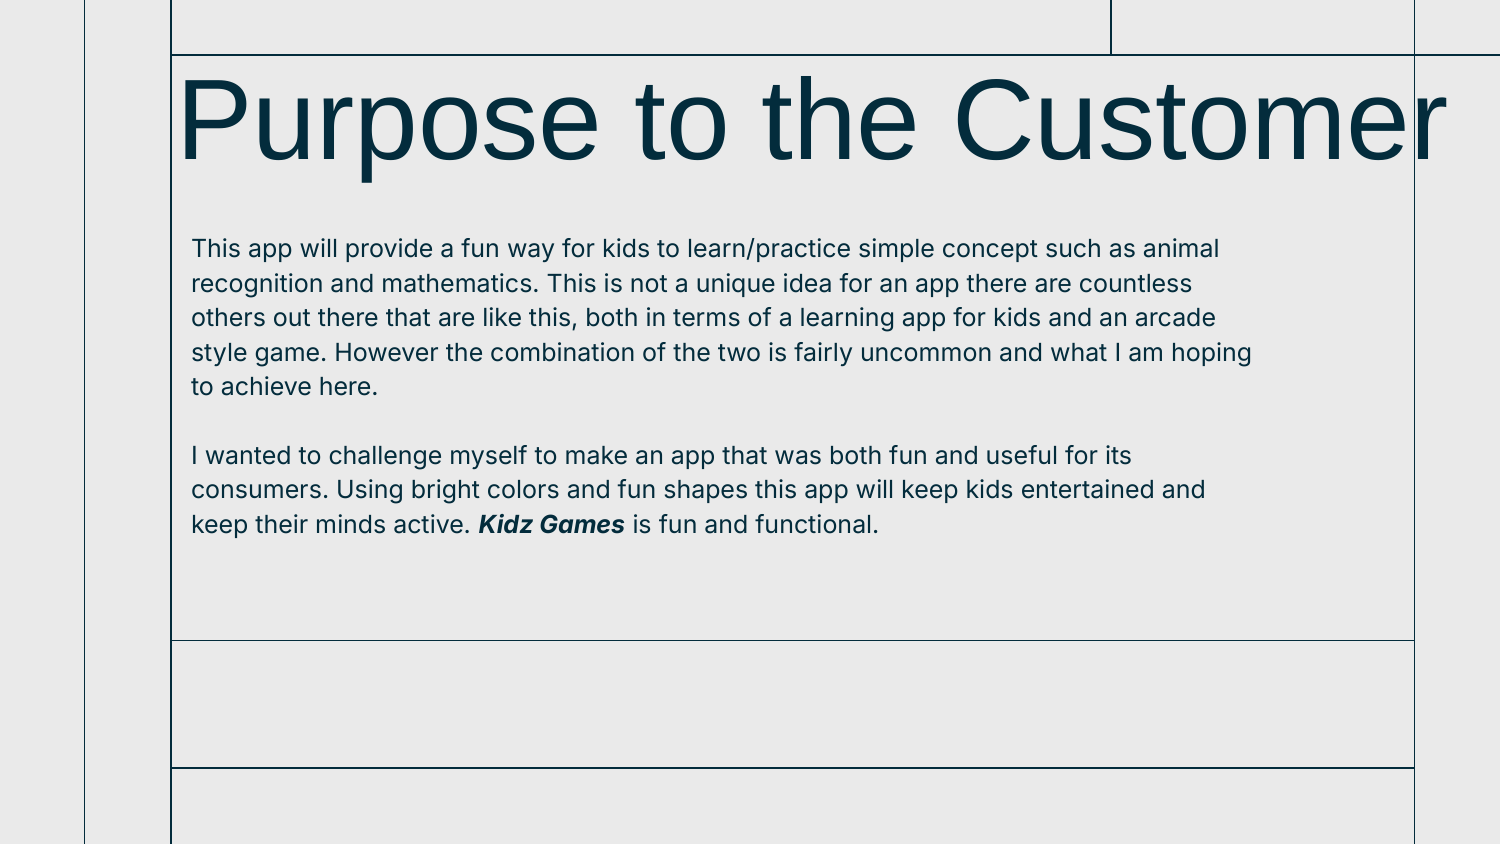

# Purpose to the Customer
This app will provide a fun way for kids to learn/practice simple concept such as animal recognition and mathematics. This is not a unique idea for an app there are countless others out there that are like this, both in terms of a learning app for kids and an arcade style game. However the combination of the two is fairly uncommon and what I am hoping to achieve here.

I wanted to challenge myself to make an app that was both fun and useful for its consumers. Using bright colors and fun shapes this app will keep kids entertained and keep their minds active. Kidz Games is fun and functional.